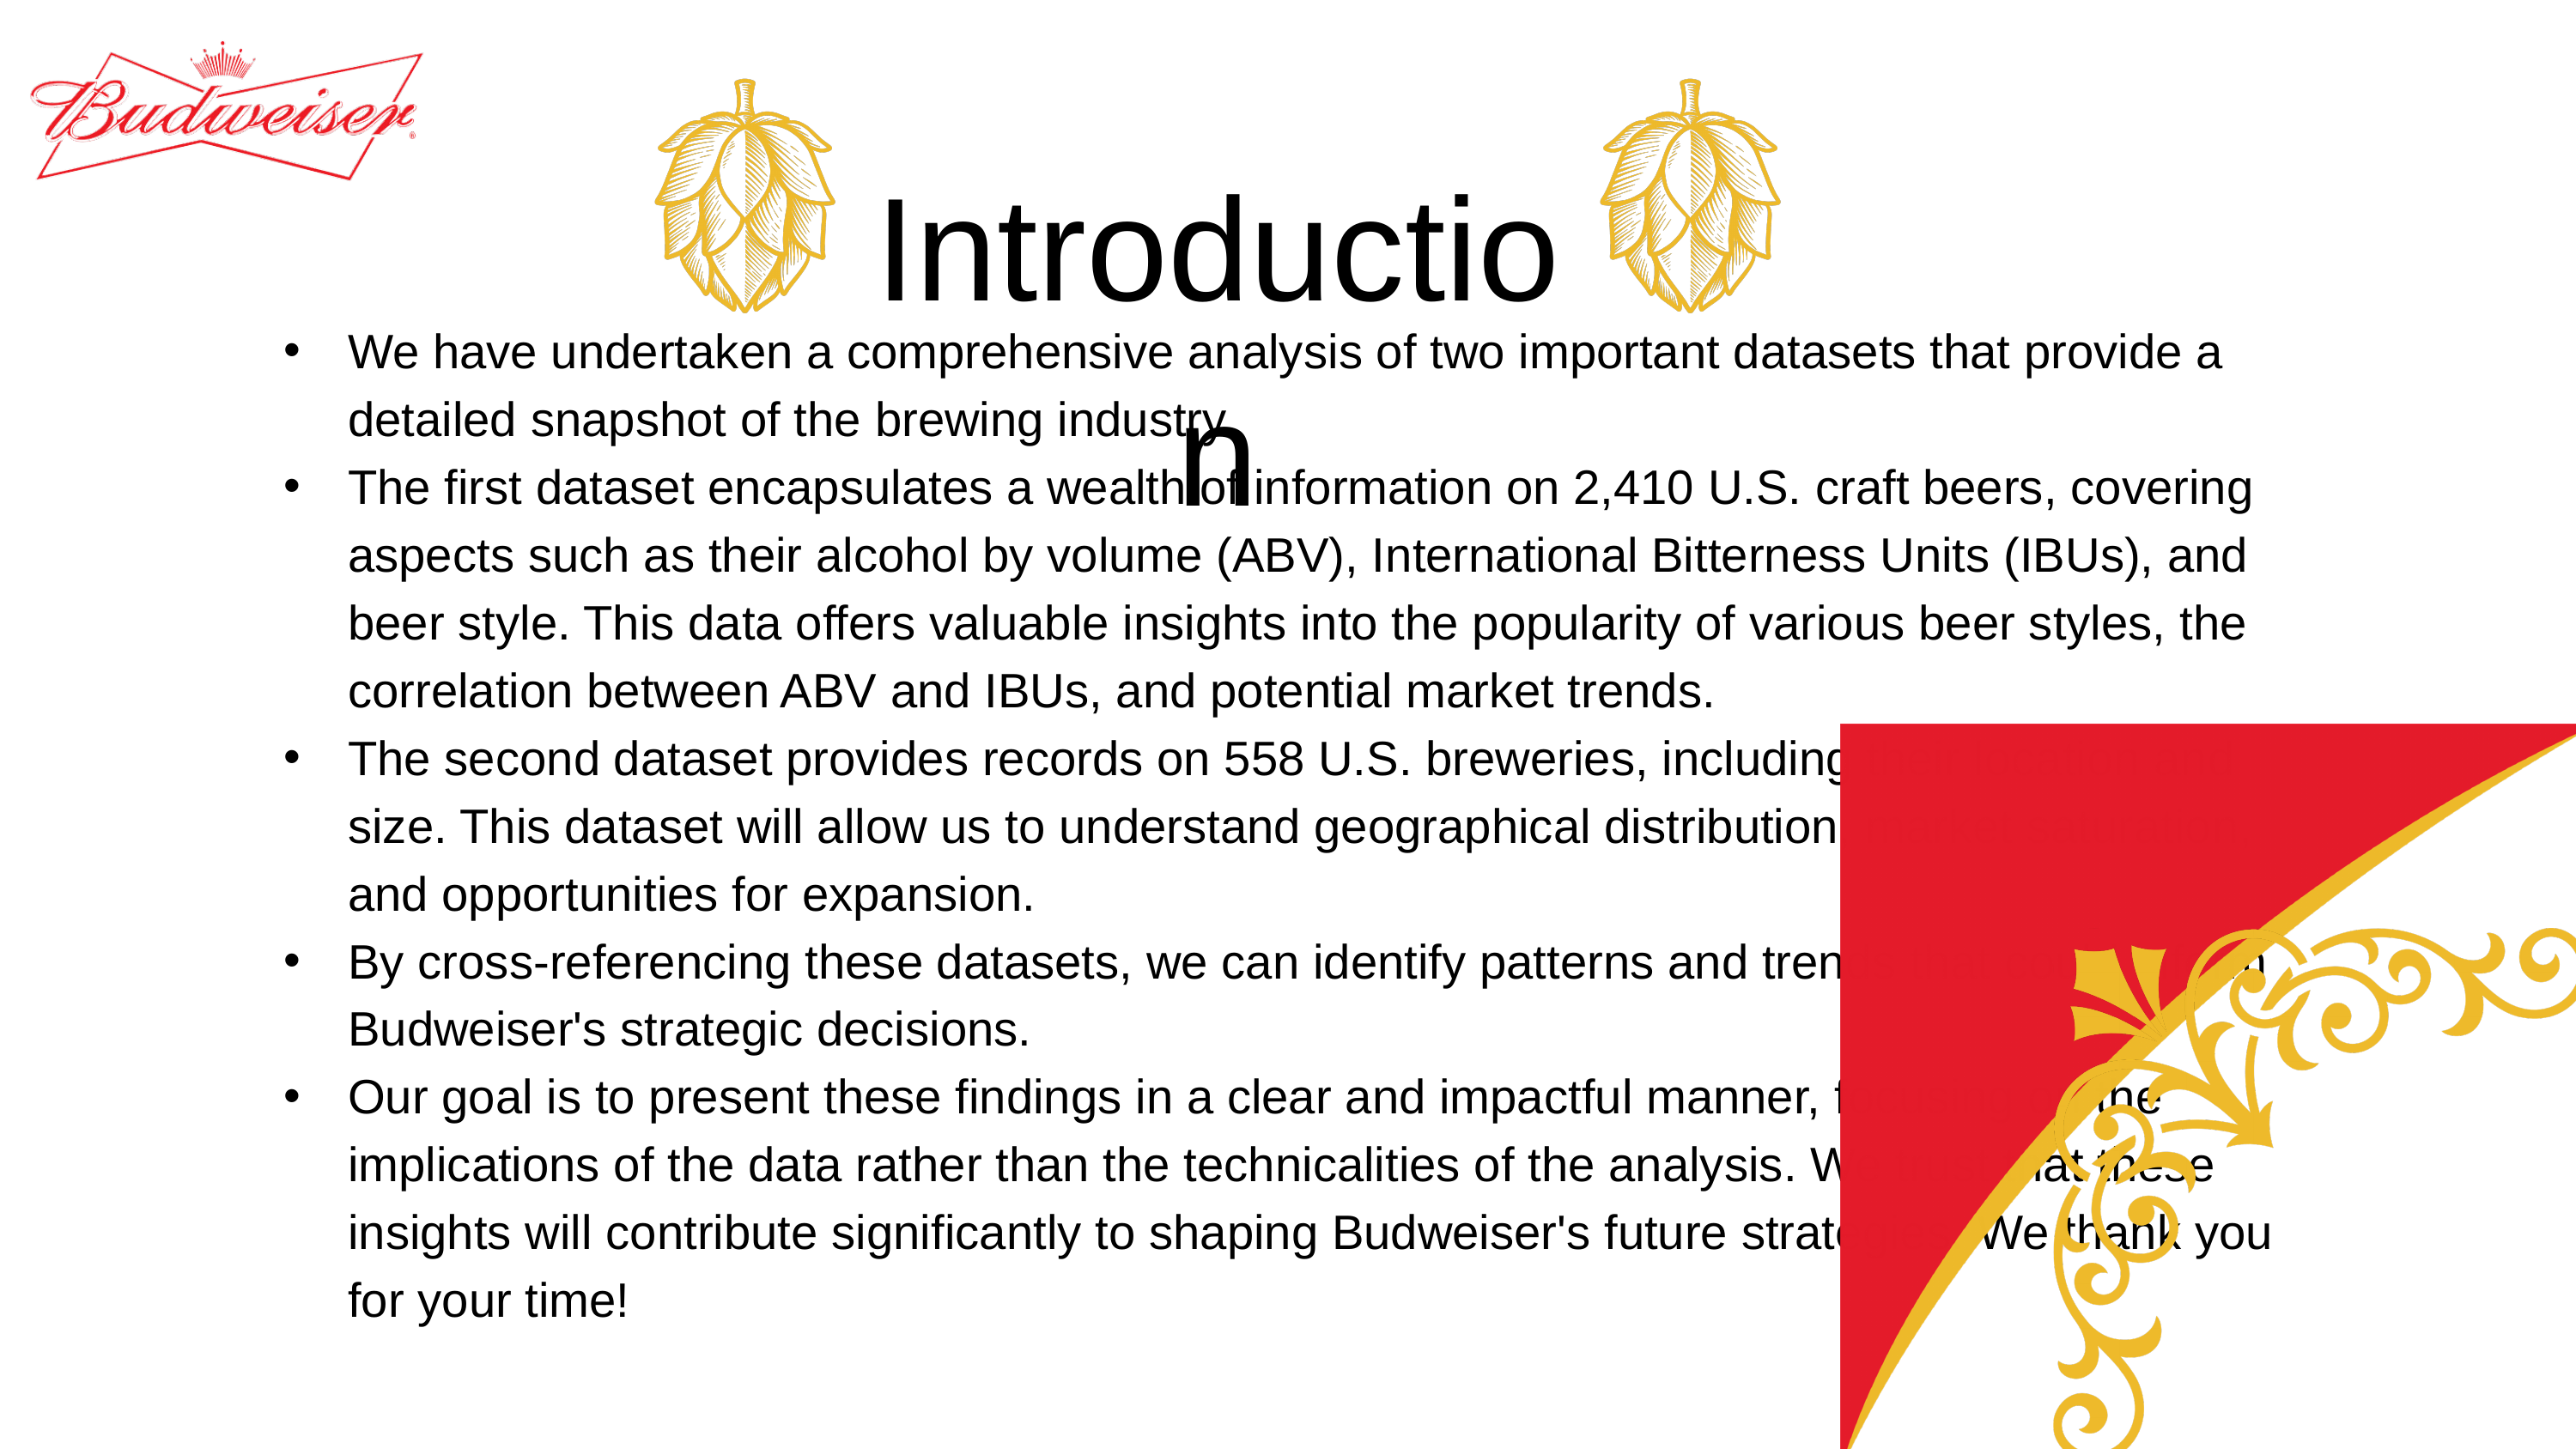

Introduction
We have undertaken a comprehensive analysis of two important datasets that provide a detailed snapshot of the brewing industry.
The first dataset encapsulates a wealth of information on 2,410 U.S. craft beers, covering aspects such as their alcohol by volume (ABV), International Bitterness Units (IBUs), and beer style. This data offers valuable insights into the popularity of various beer styles, the correlation between ABV and IBUs, and potential market trends.
The second dataset provides records on 558 U.S. breweries, including their location and size. This dataset will allow us to understand geographical distribution, market saturation, and opportunities for expansion.
By cross-referencing these datasets, we can identify patterns and trends that could inform Budweiser's strategic decisions.
Our goal is to present these findings in a clear and impactful manner, focusing on the implications of the data rather than the technicalities of the analysis. We trust that these insights will contribute significantly to shaping Budweiser's future strategies. We thank you for your time!